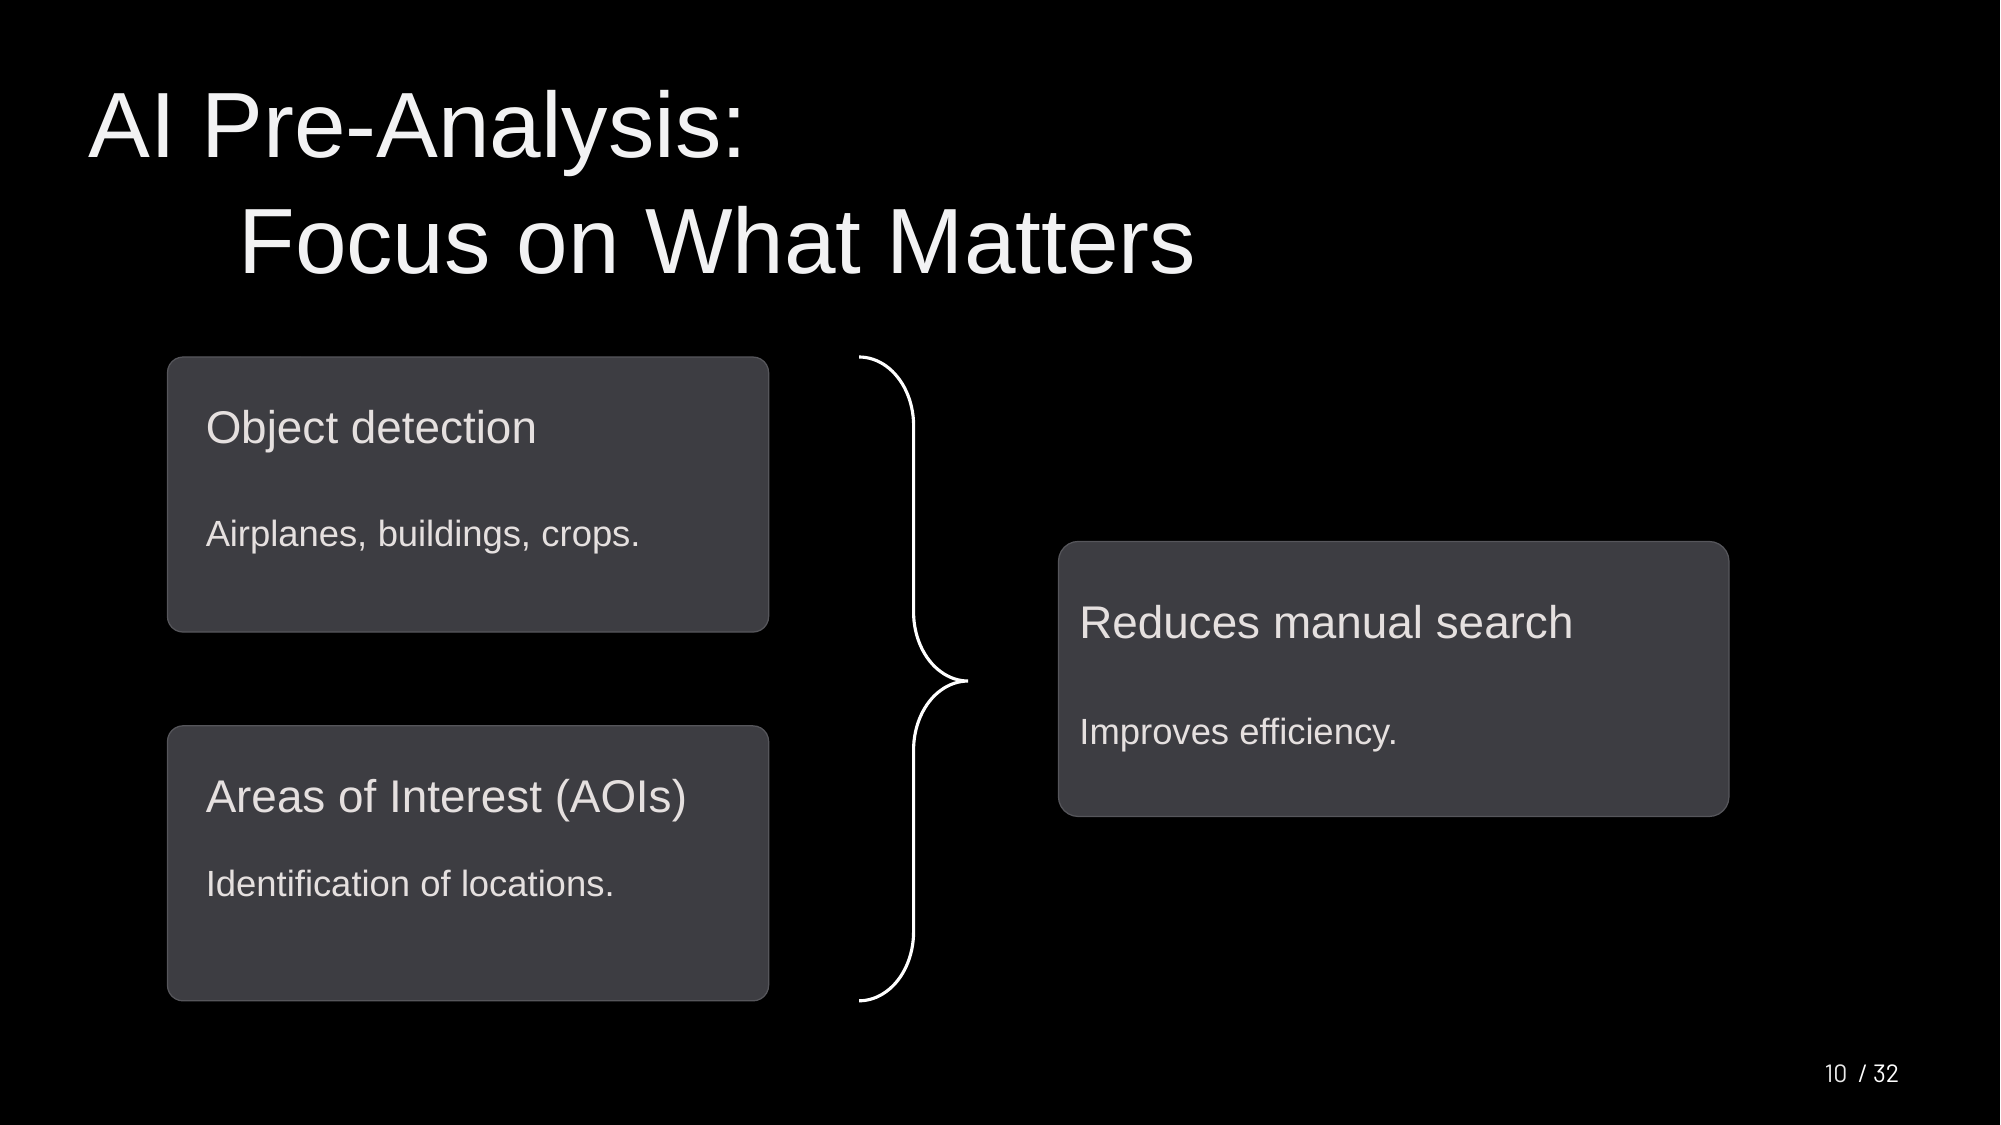

AI Pre-Analysis:
	Focus on What Matters

Object detection
Airplanes, buildings, crops.

Reduces manual search
Improves efficiency.

Areas of Interest (AOIs)
Identification of locations.
10
/ 32